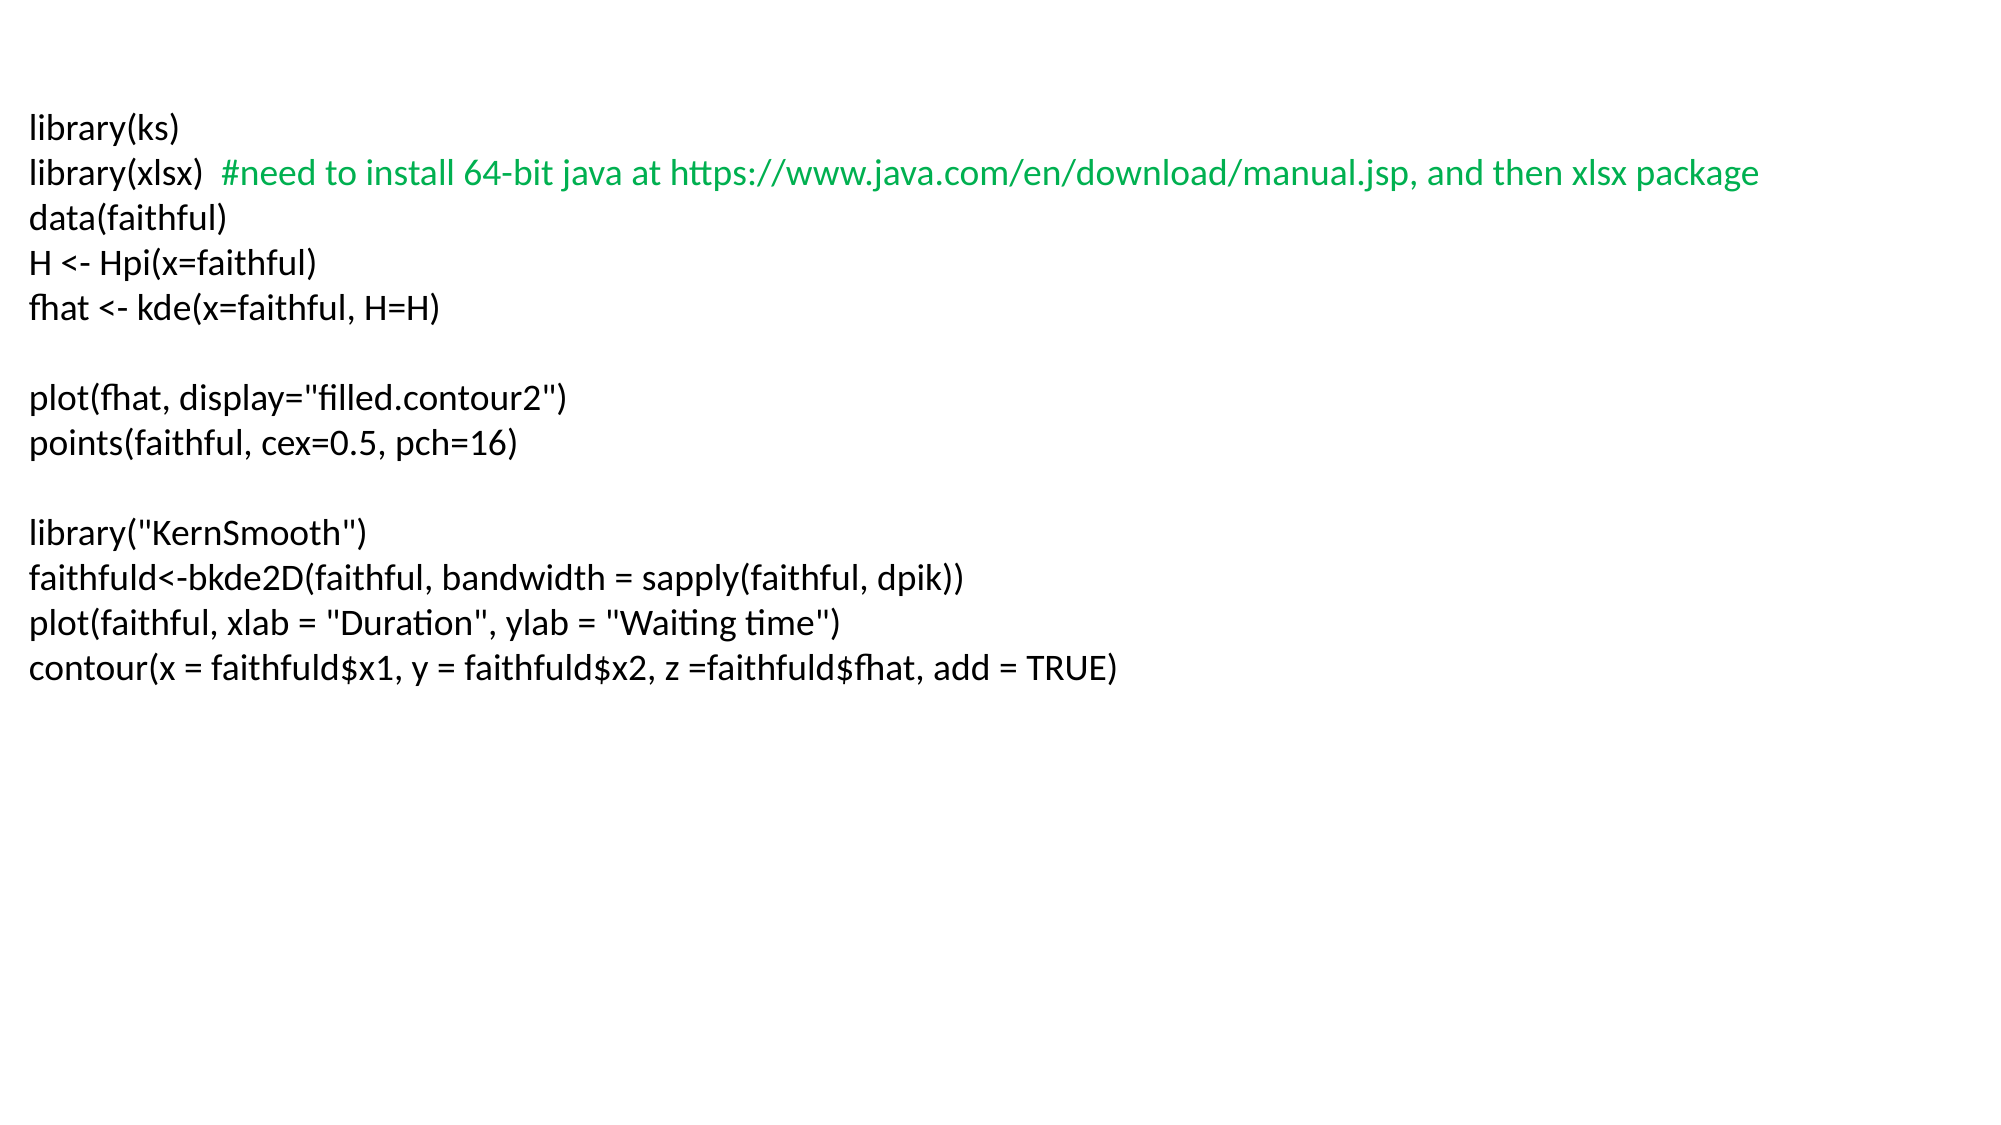

library(ks)
library(xlsx)  #need to install 64-bit java at https://www.java.com/en/download/manual.jsp, and then xlsx package
data(faithful)
H <- Hpi(x=faithful)
fhat <- kde(x=faithful, H=H)

plot(fhat, display="filled.contour2")
points(faithful, cex=0.5, pch=16)

library("KernSmooth")
faithfuld<-bkde2D(faithful, bandwidth = sapply(faithful, dpik))
plot(faithful, xlab = "Duration", ylab = "Waiting time")
contour(x = faithfuld$x1, y = faithfuld$x2, z =faithfuld$fhat, add = TRUE)